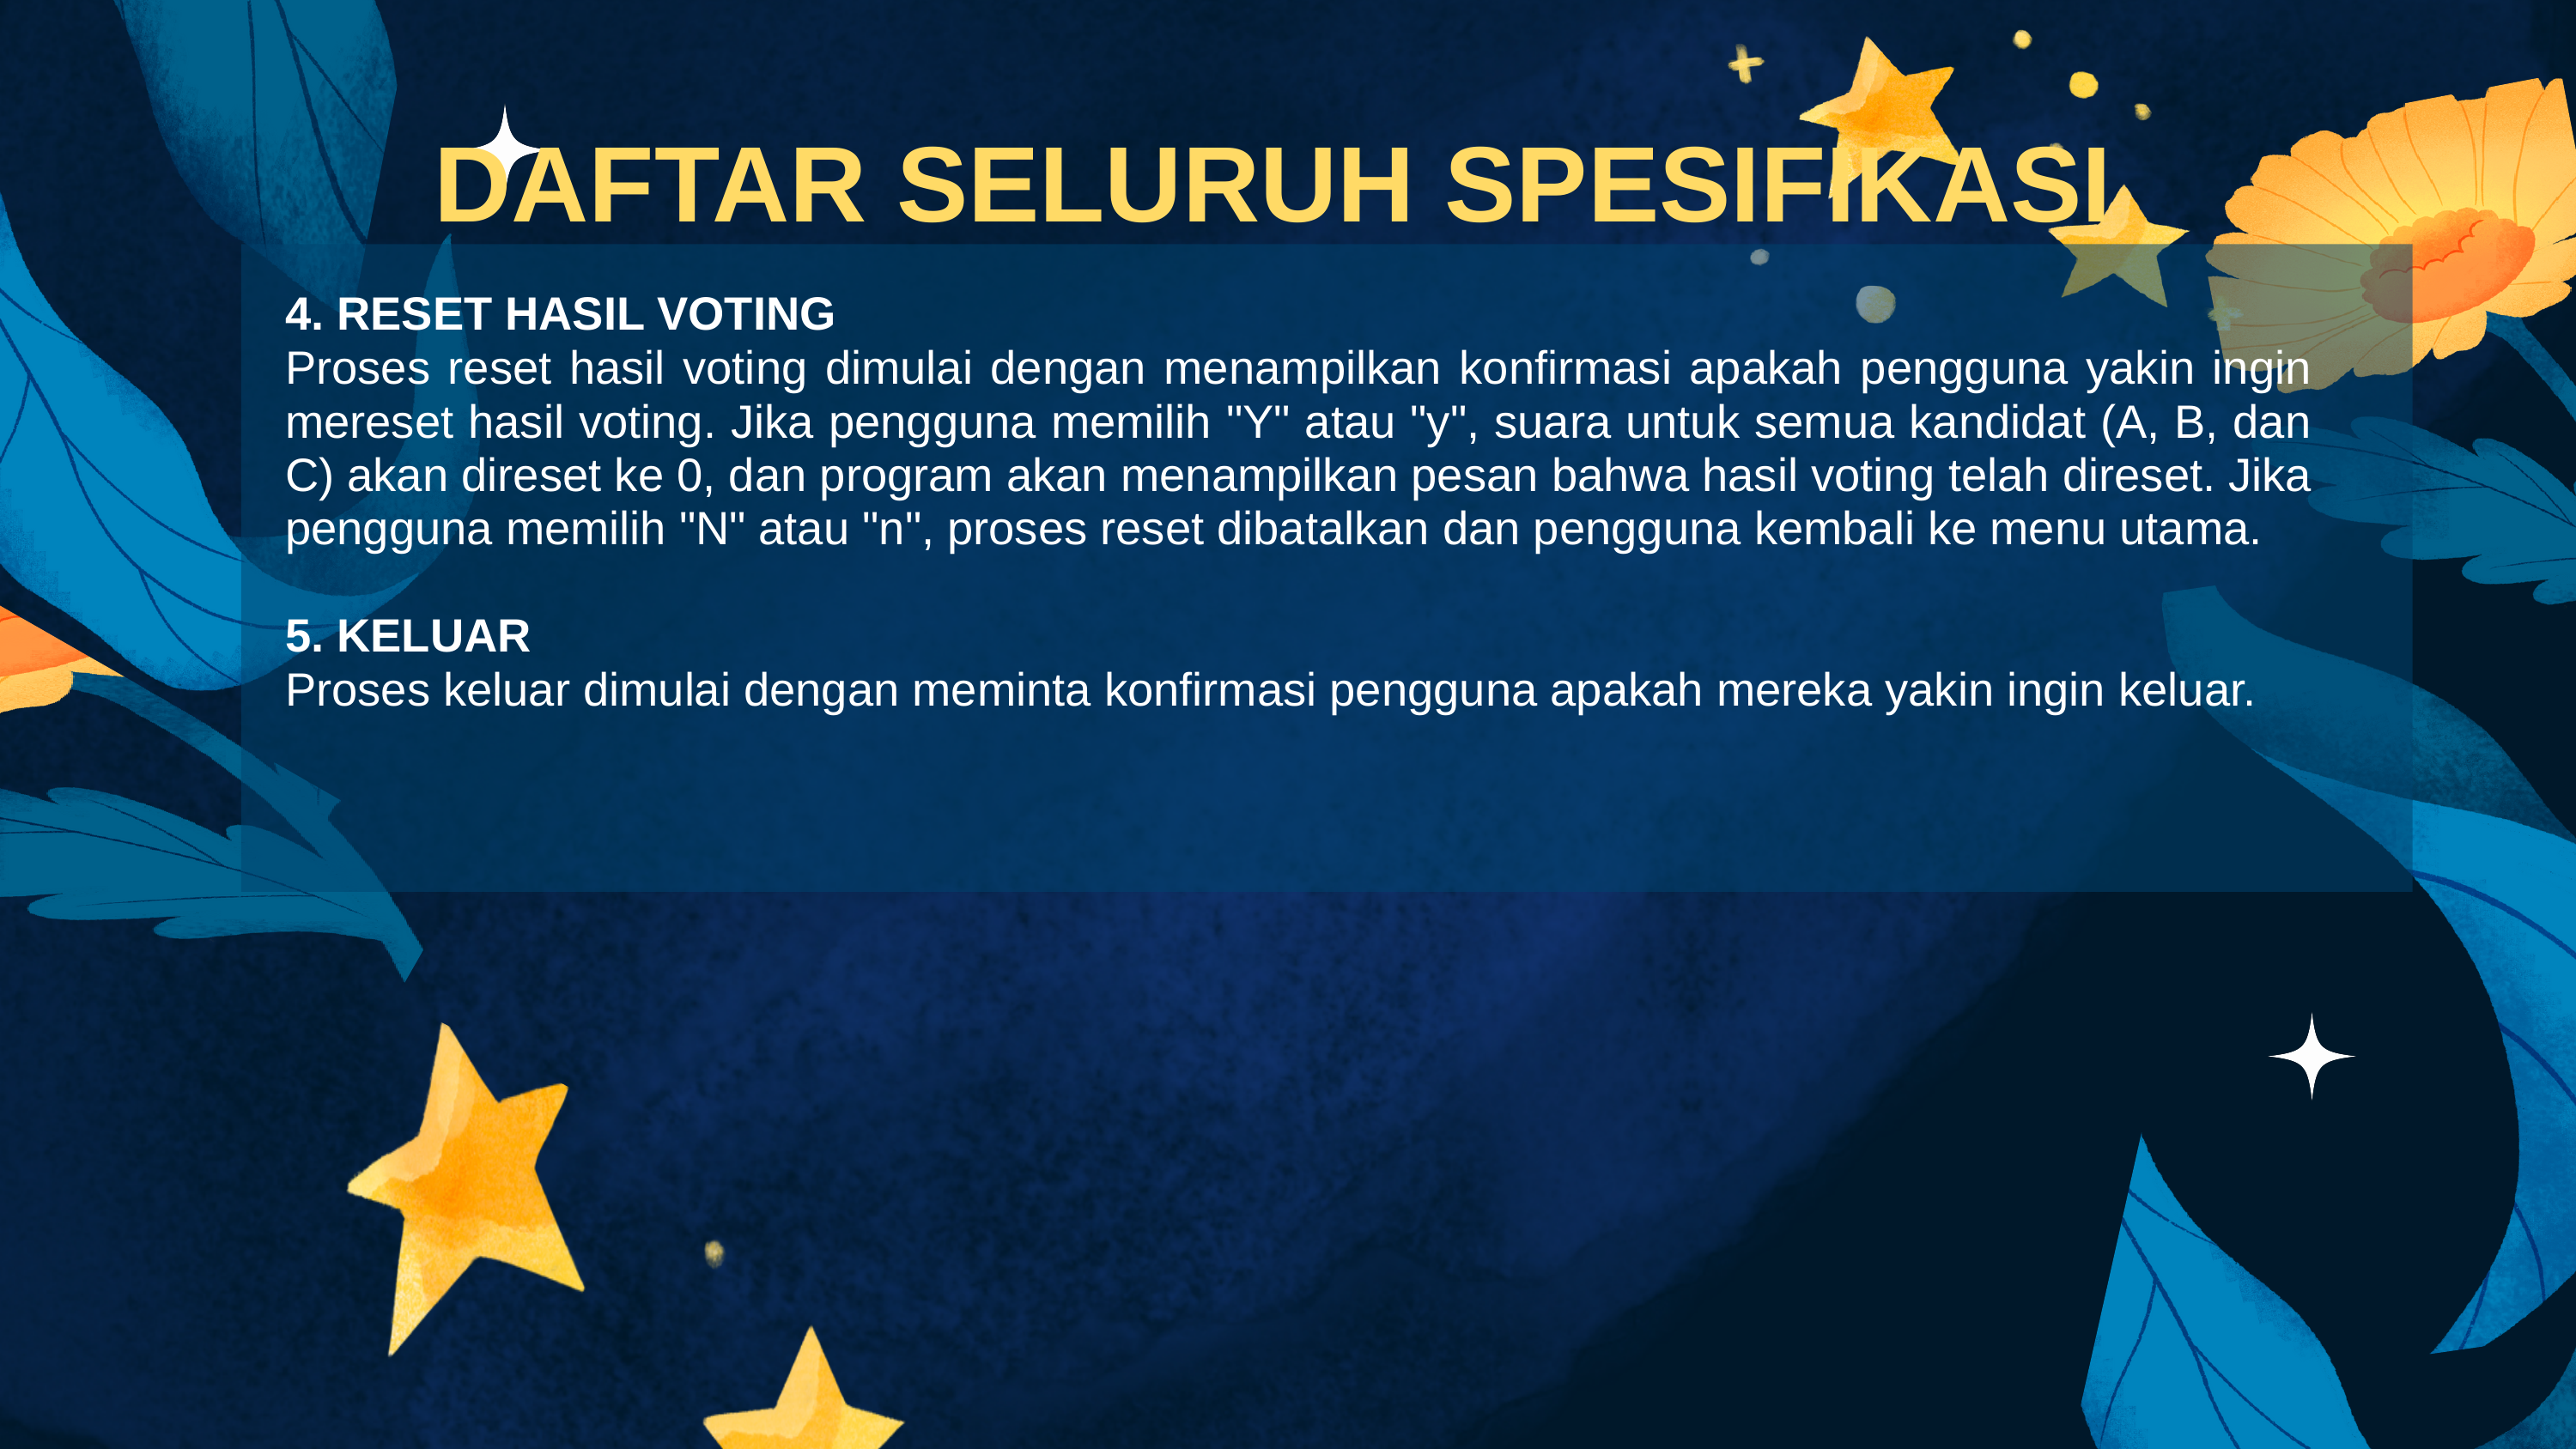

DAFTAR SELURUH SPESIFIKASI

4. RESET HASIL VOTING
Proses reset hasil voting dimulai dengan menampilkan konfirmasi apakah pengguna yakin ingin mereset hasil voting. Jika pengguna memilih "Y" atau "y", suara untuk semua kandidat (A, B, dan C) akan direset ke 0, dan program akan menampilkan pesan bahwa hasil voting telah direset. Jika pengguna memilih "N" atau "n", proses reset dibatalkan dan pengguna kembali ke menu utama.

5. KELUAR
Proses keluar dimulai dengan meminta konfirmasi pengguna apakah mereka yakin ingin keluar.